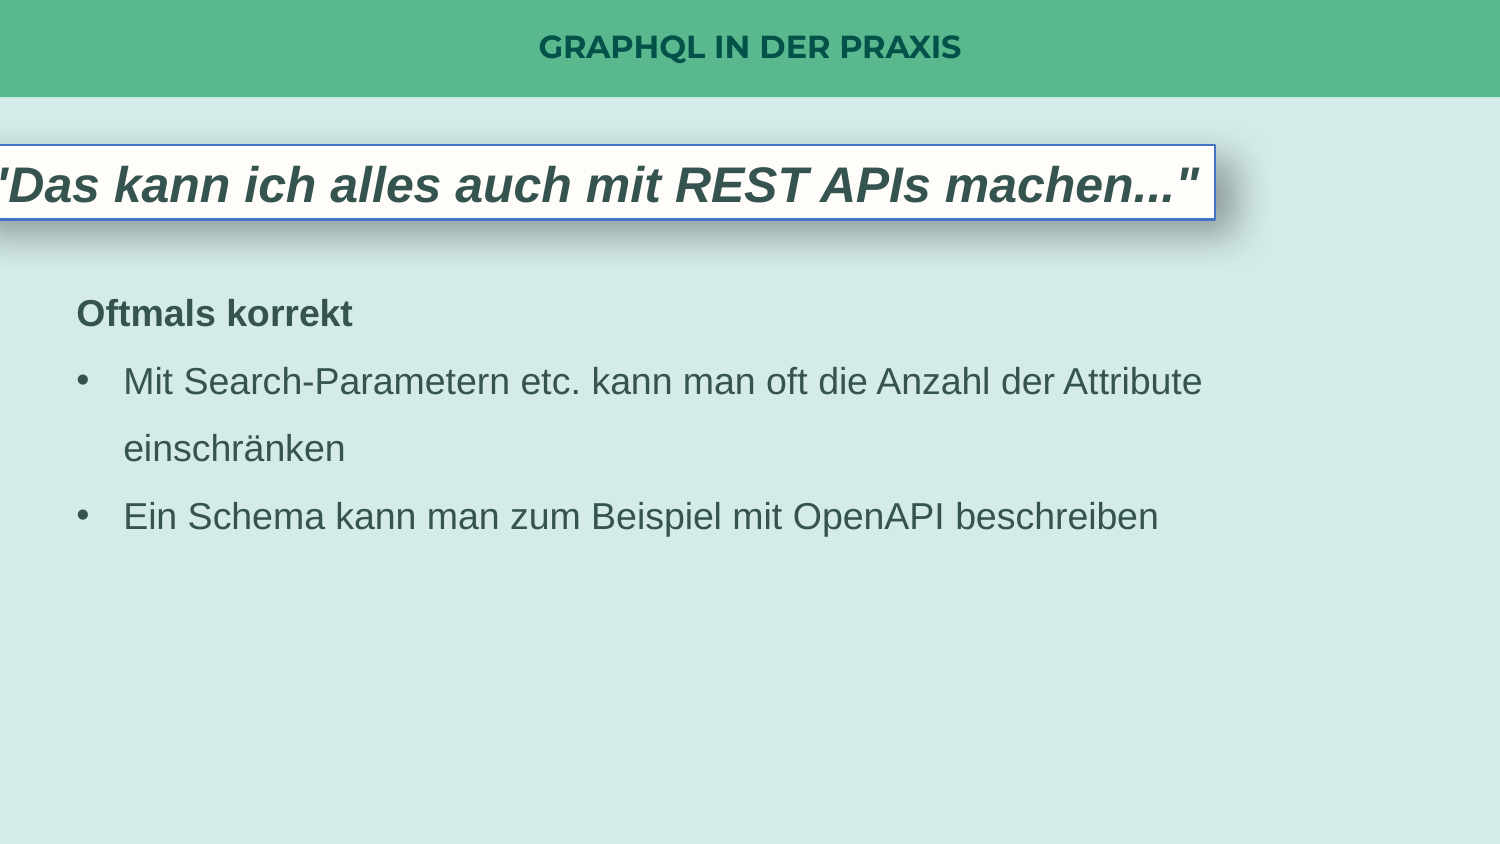

# GraphQL in der Praxis
"Das kann ich alles auch mit REST APIs machen..."
Oftmals korrekt
Mit Search-Parametern etc. kann man oft die Anzahl der Attribute einschränken
Ein Schema kann man zum Beispiel mit OpenAPI beschreiben